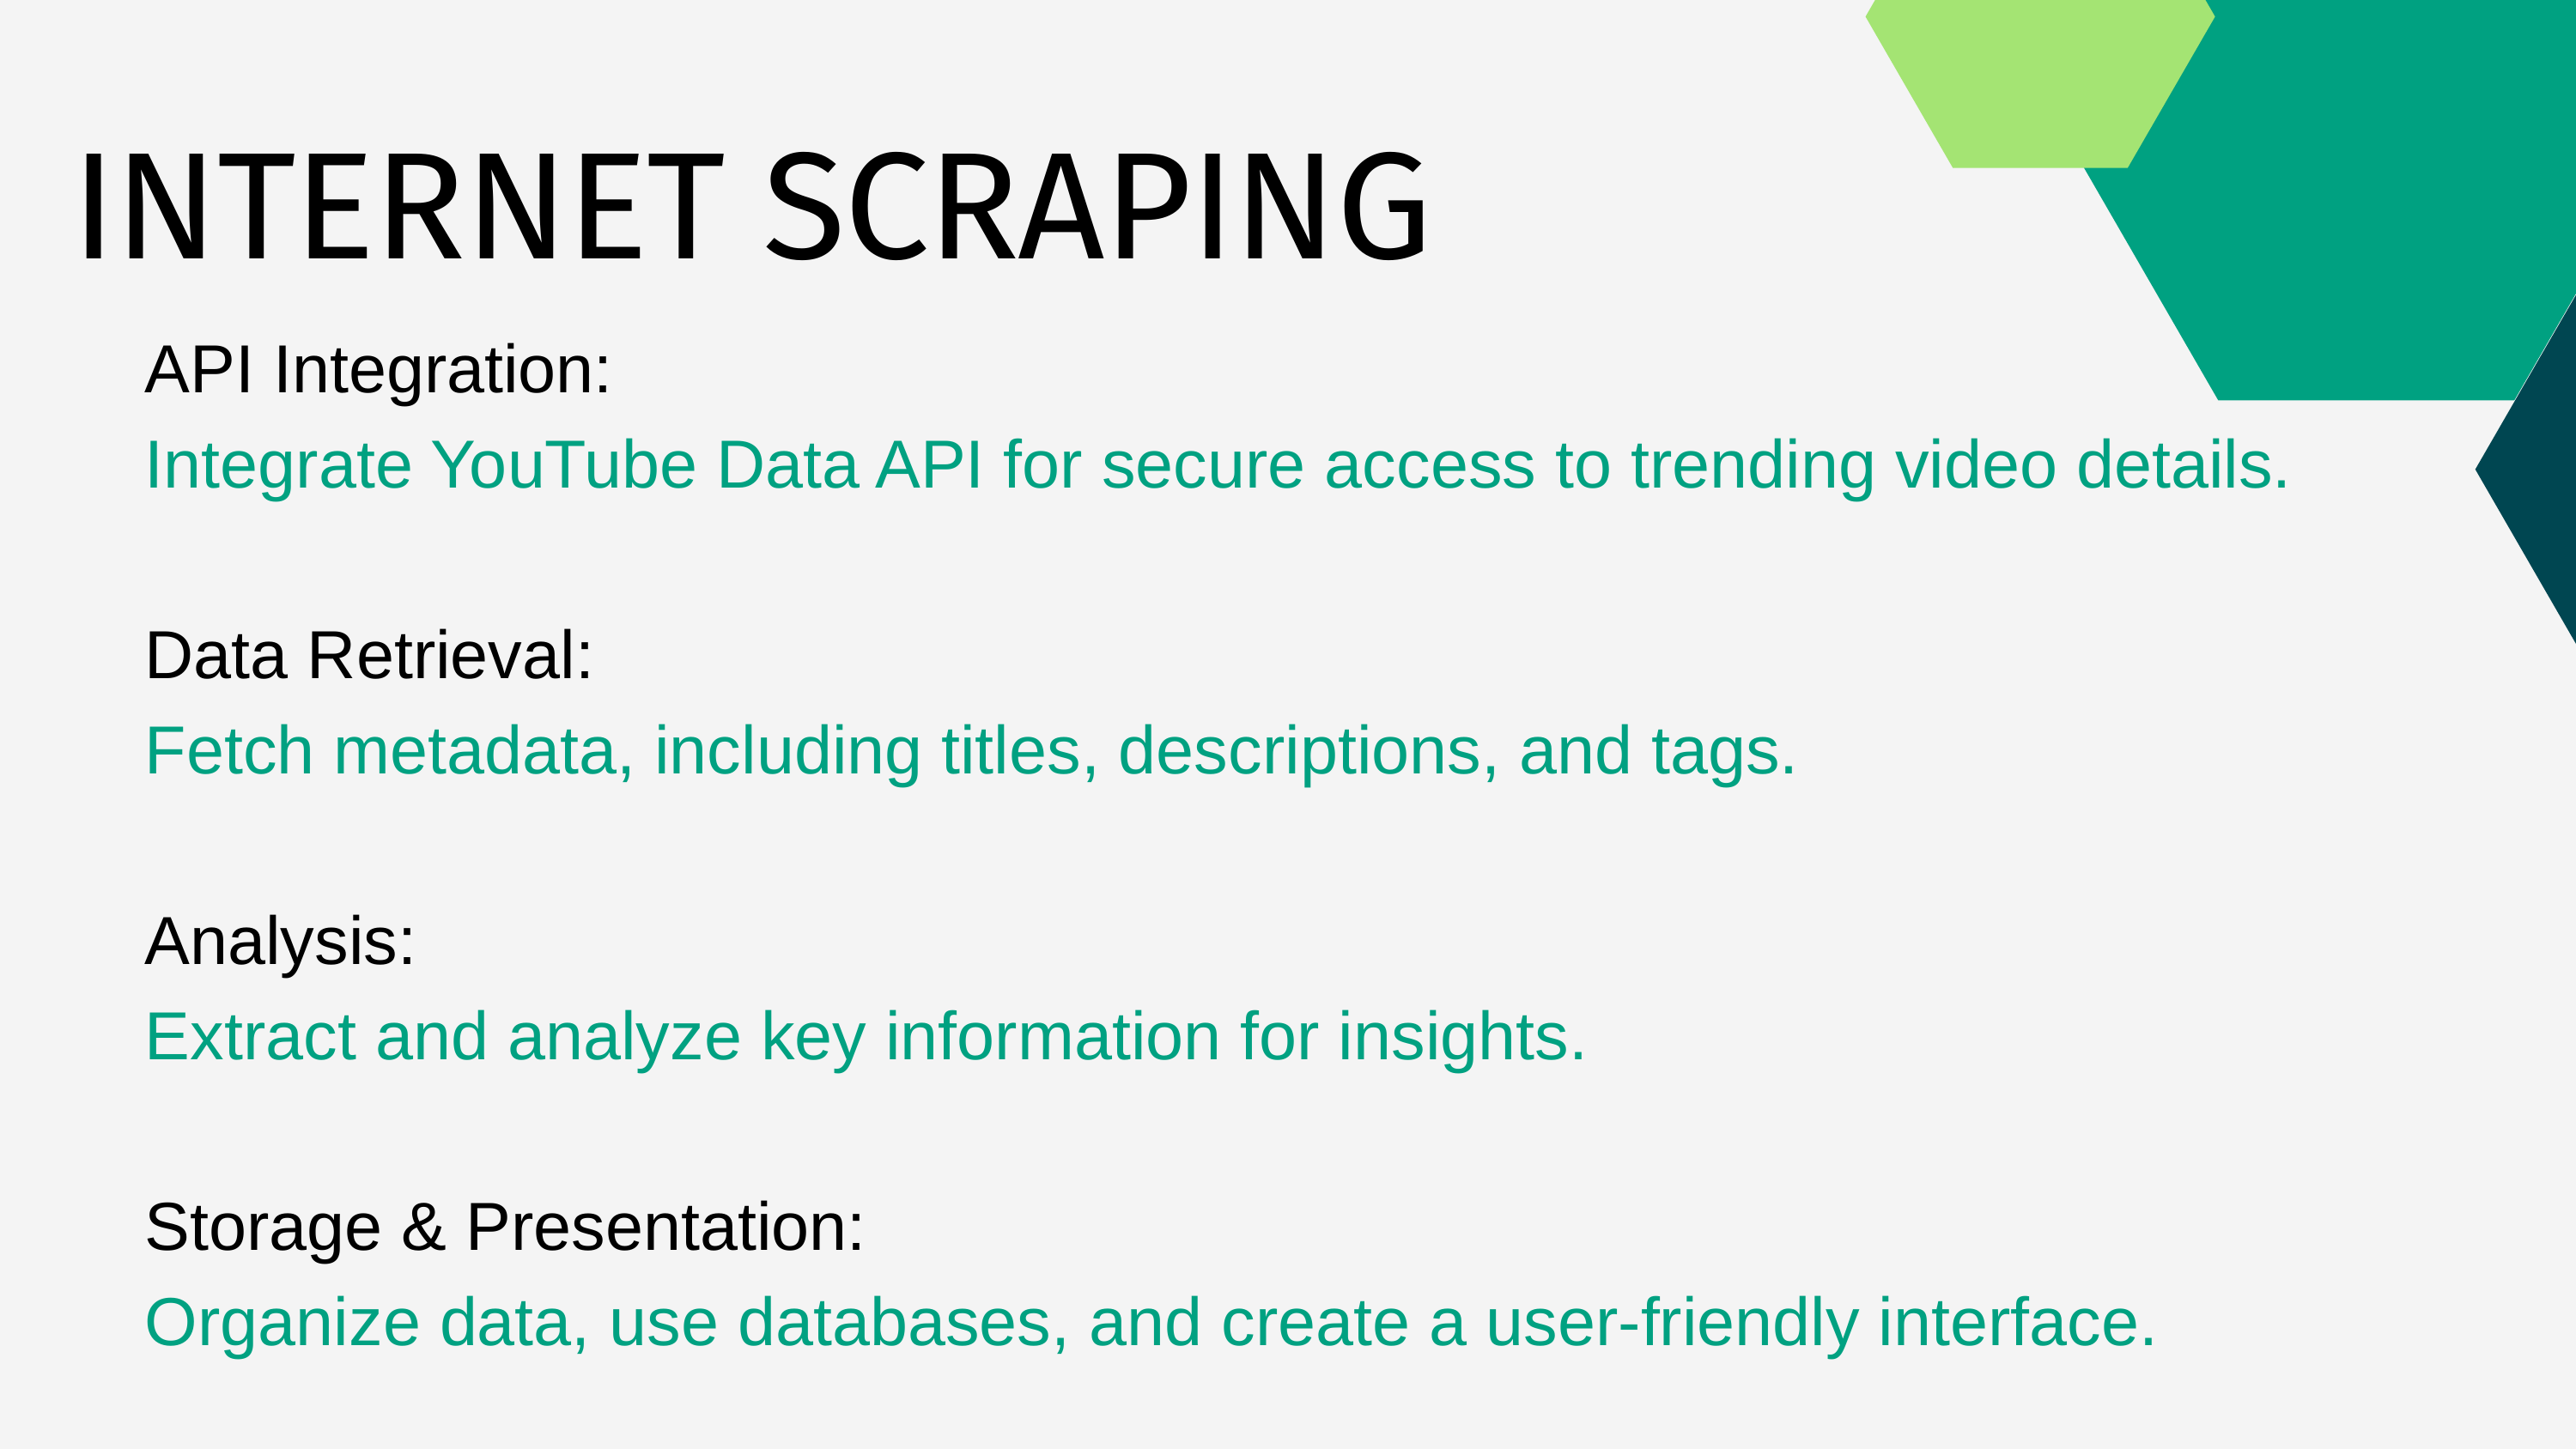

INTERNET SCRAPING

API Integration:
Integrate YouTube Data API for secure access to trending video details.

Data Retrieval:
Fetch metadata, including titles, descriptions, and tags.

Analysis:
Extract and analyze key information for insights.

Storage & Presentation:
Organize data, use databases, and create a user-friendly interface.